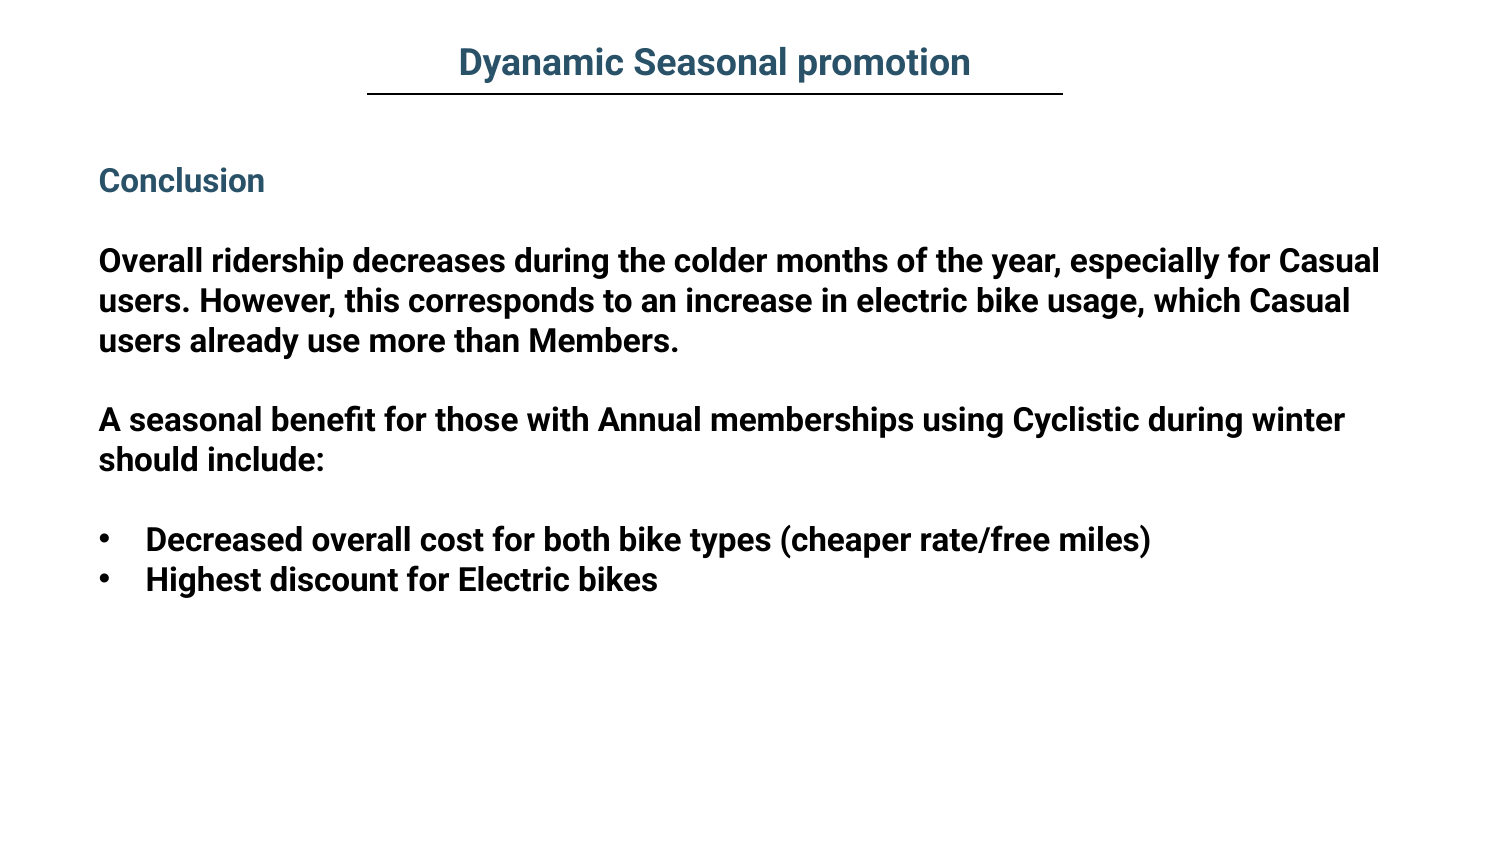

Dyanamic Seasonal promotion
Conclusion

Overall ridership decreases during the colder months of the year, especially for Casual users. However, this corresponds to an increase in electric bike usage, which Casual users already use more than Members.

A seasonal benefit for those with Annual memberships using Cyclistic during winter  should include:

Decreased overall cost for both bike types (cheaper rate/free miles)
Highest discount for Electric bikes